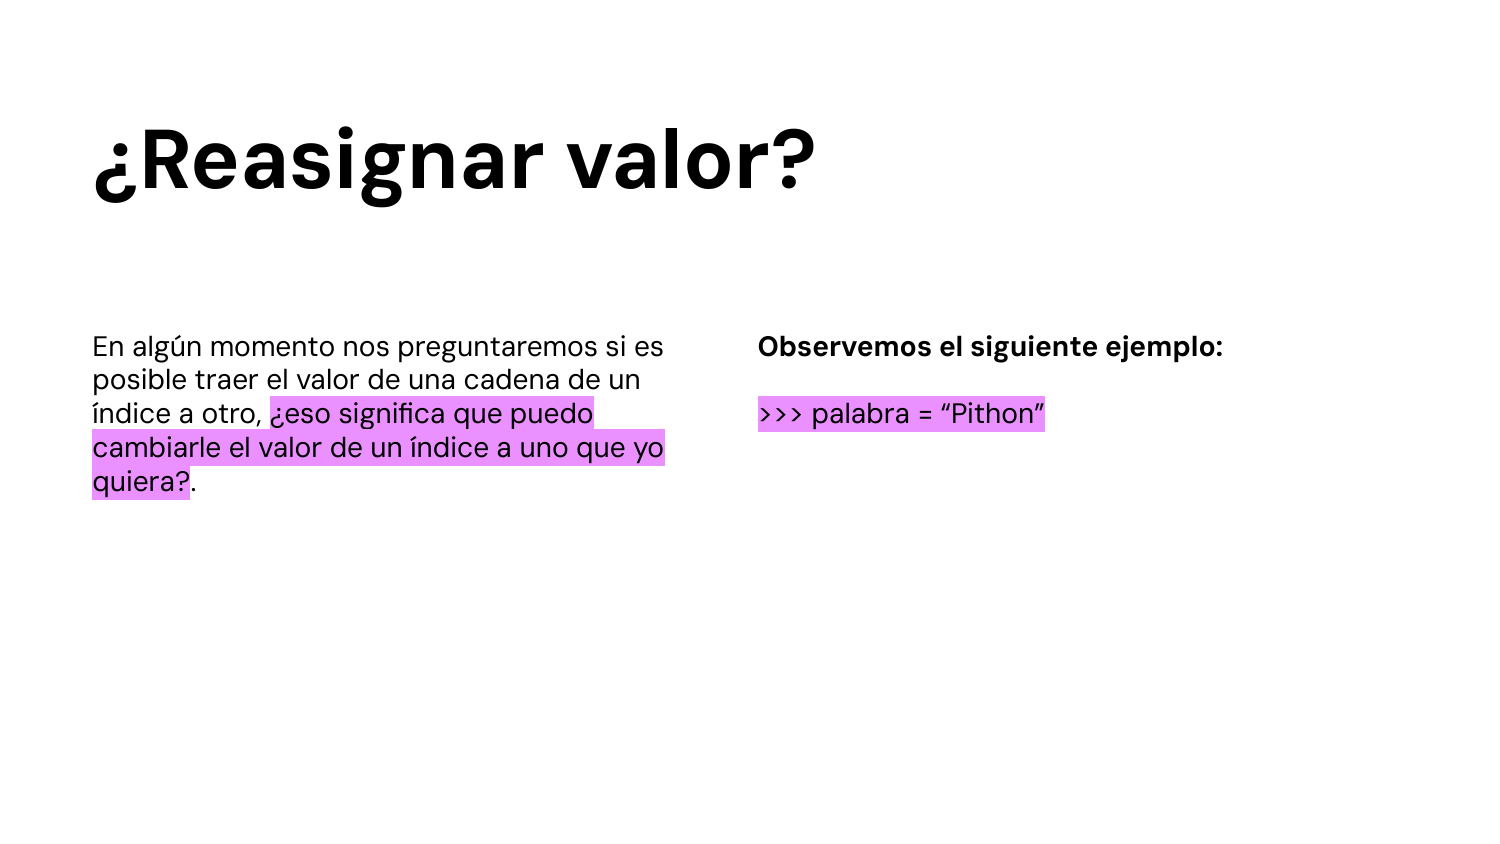

¿Reasignar valor?
En algún momento nos preguntaremos si es posible traer el valor de una cadena de un índice a otro, ¿eso significa que puedo cambiarle el valor de un índice a uno que yo quiera?.
Observemos el siguiente ejemplo:

>>> palabra = “Pithon”